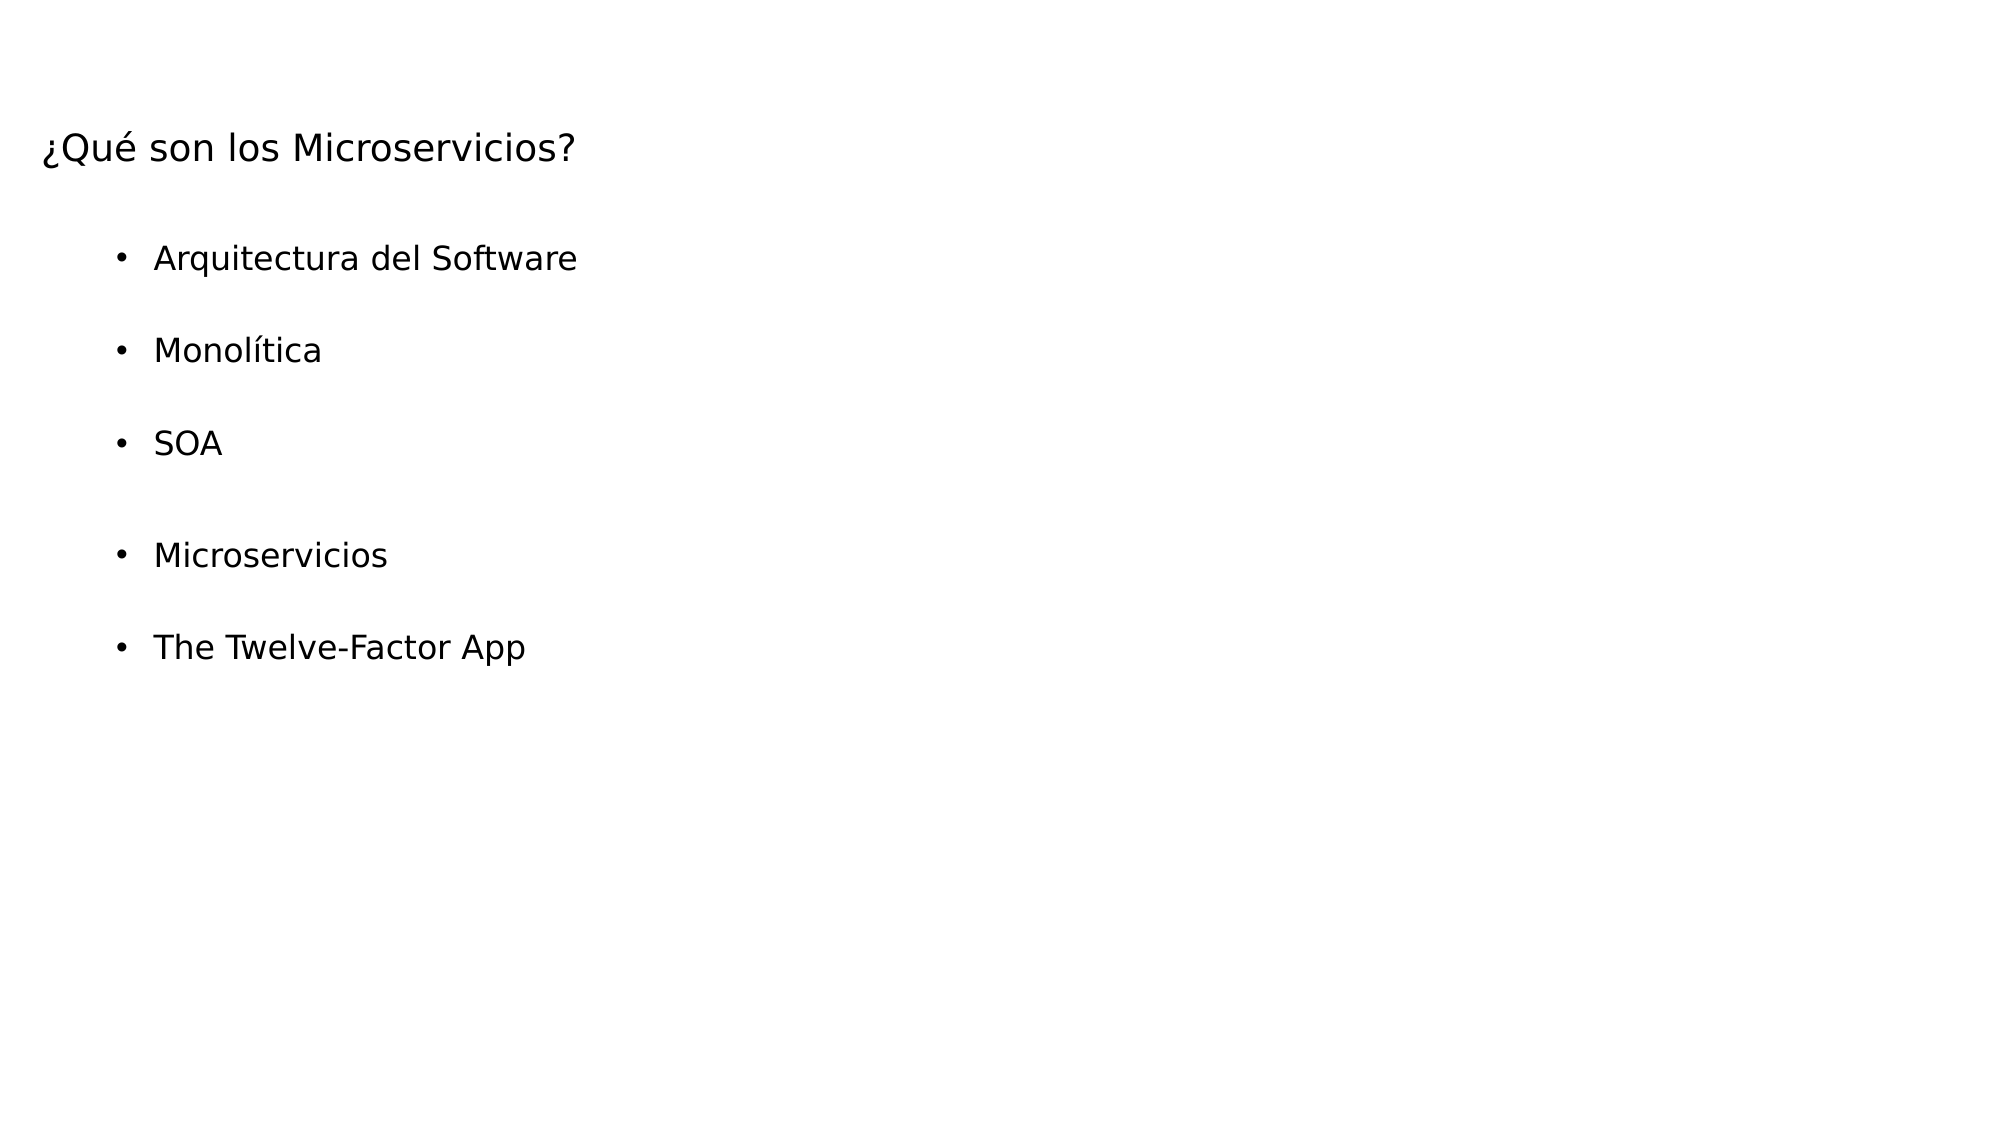

# Microservicios con Docker
¿Qué son los Microservicios?

Arquitectura del Software

Monolítica

SOA

Microservicios

The Twelve-Factor App